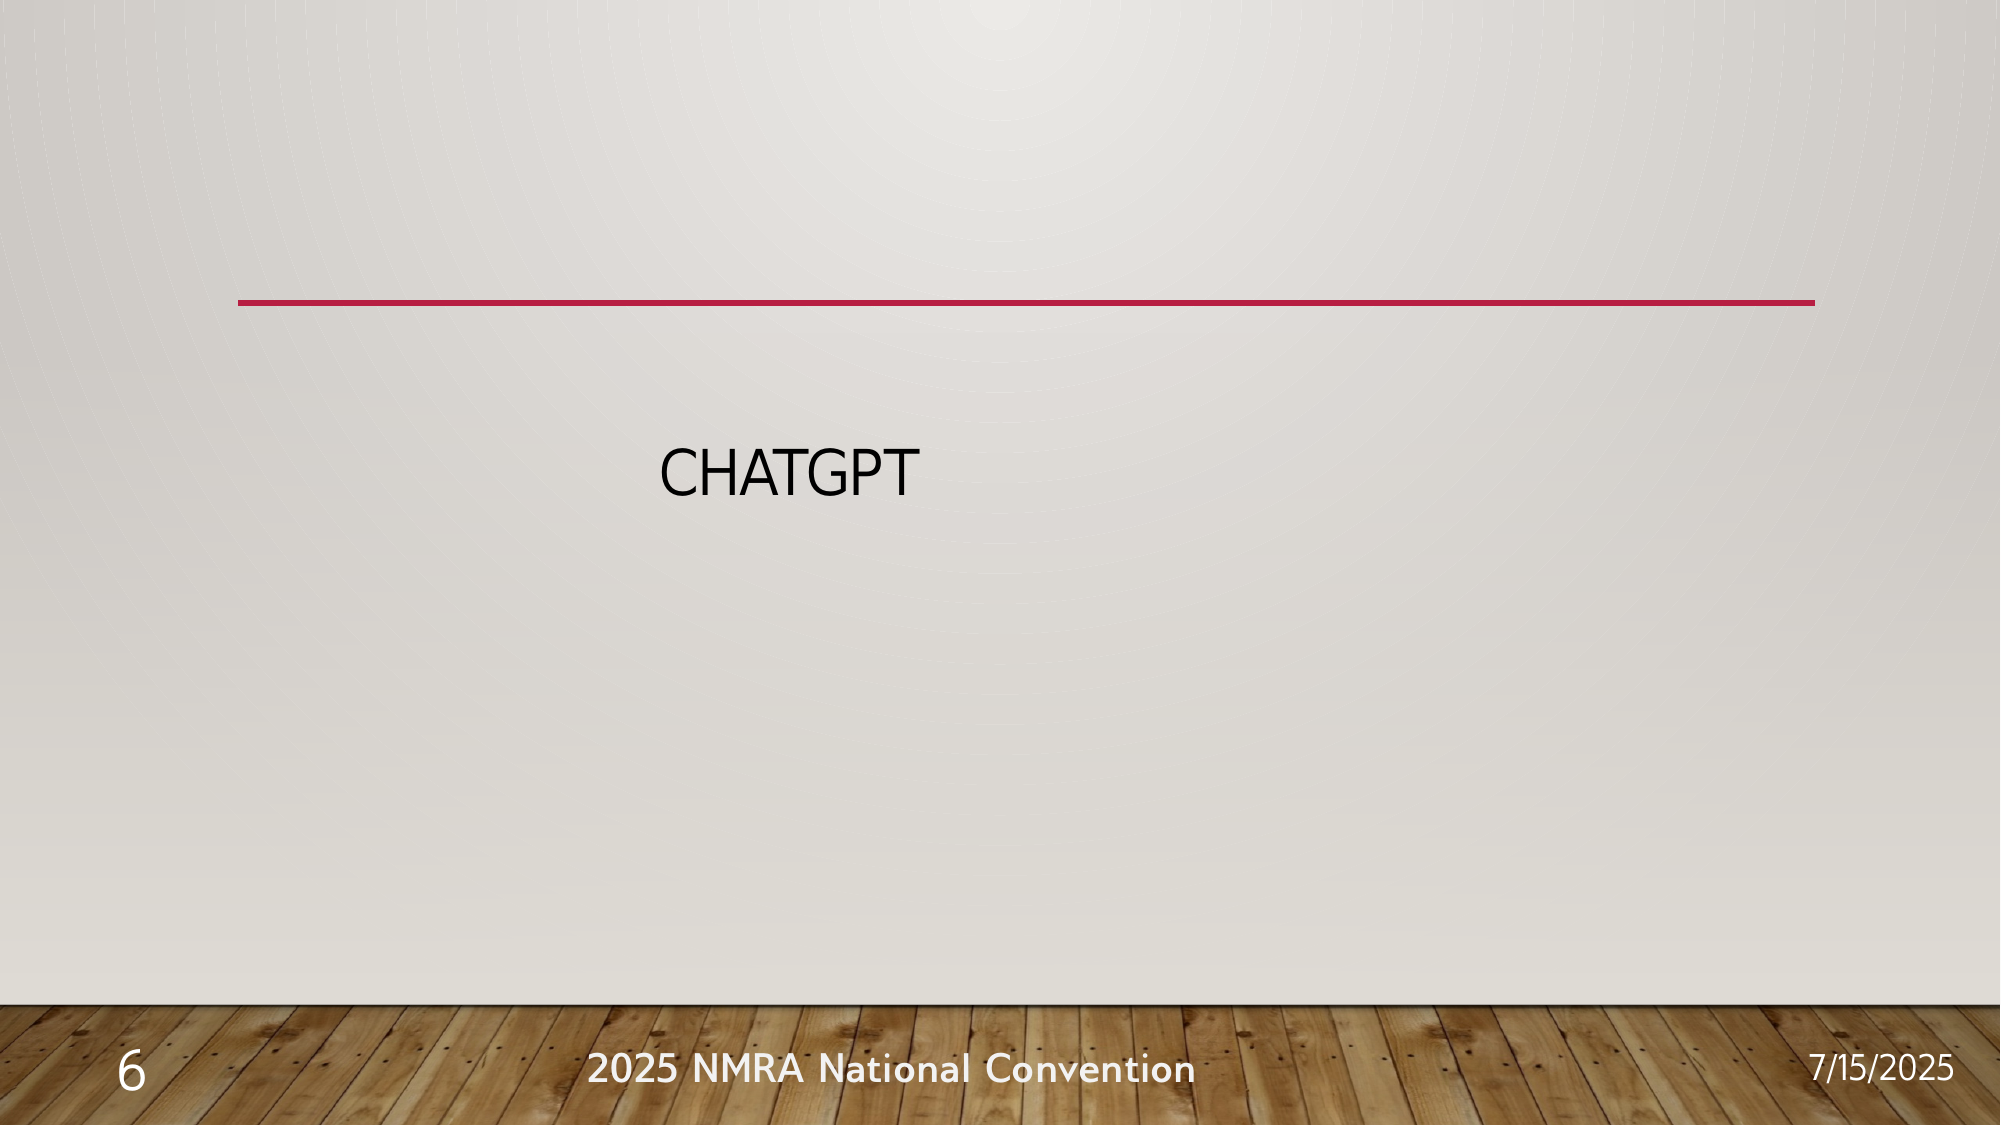

# ChatGPT
6
2025 NMRA National Convention
7/15/2025